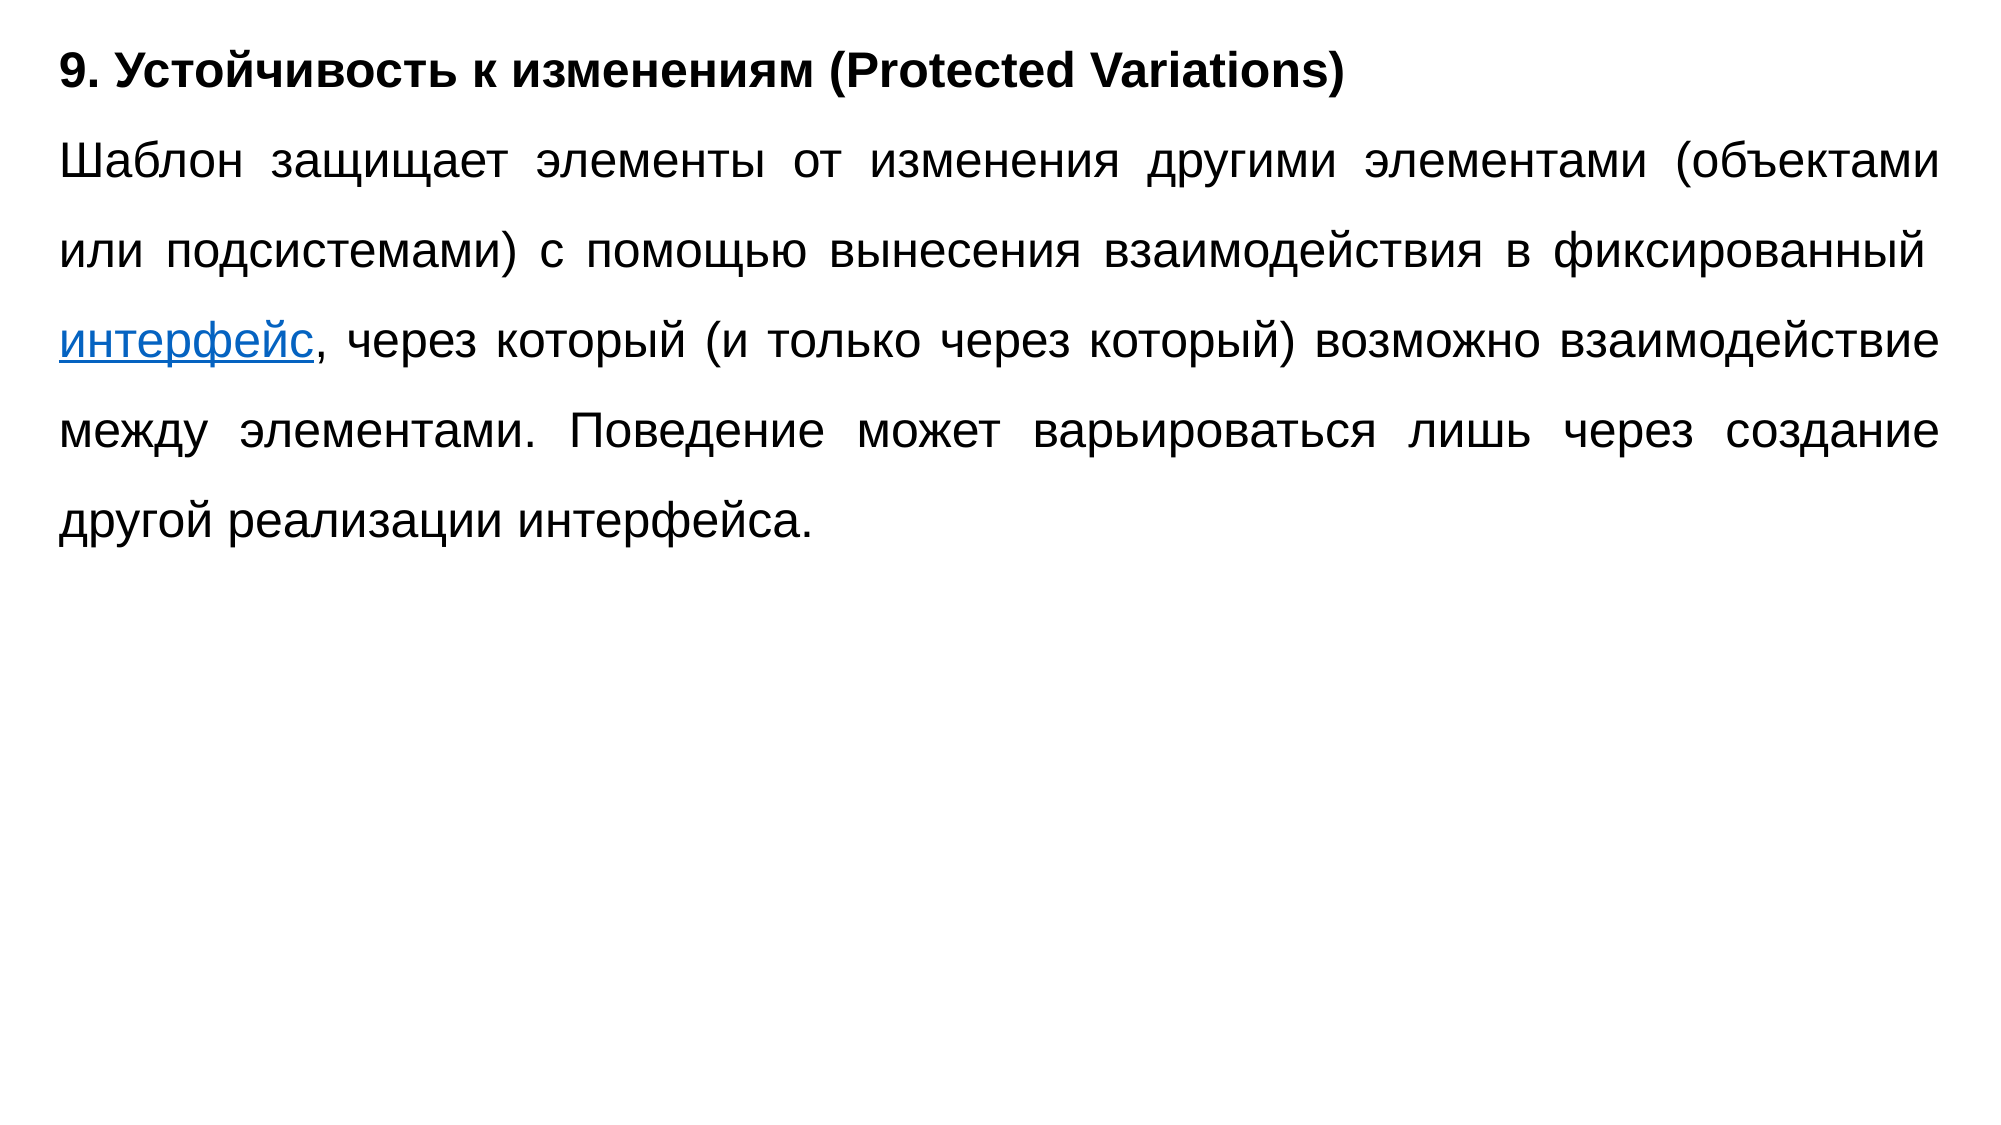

9. Устойчивость к изменениям (Protected Variations)
Шаблон защищает элементы от изменения другими элементами (объектами или подсистемами) с помощью вынесения взаимодействия в фиксированный интерфейс, через который (и только через который) возможно взаимодействие между элементами. Поведение может варьироваться лишь через создание другой реализации интерфейса.